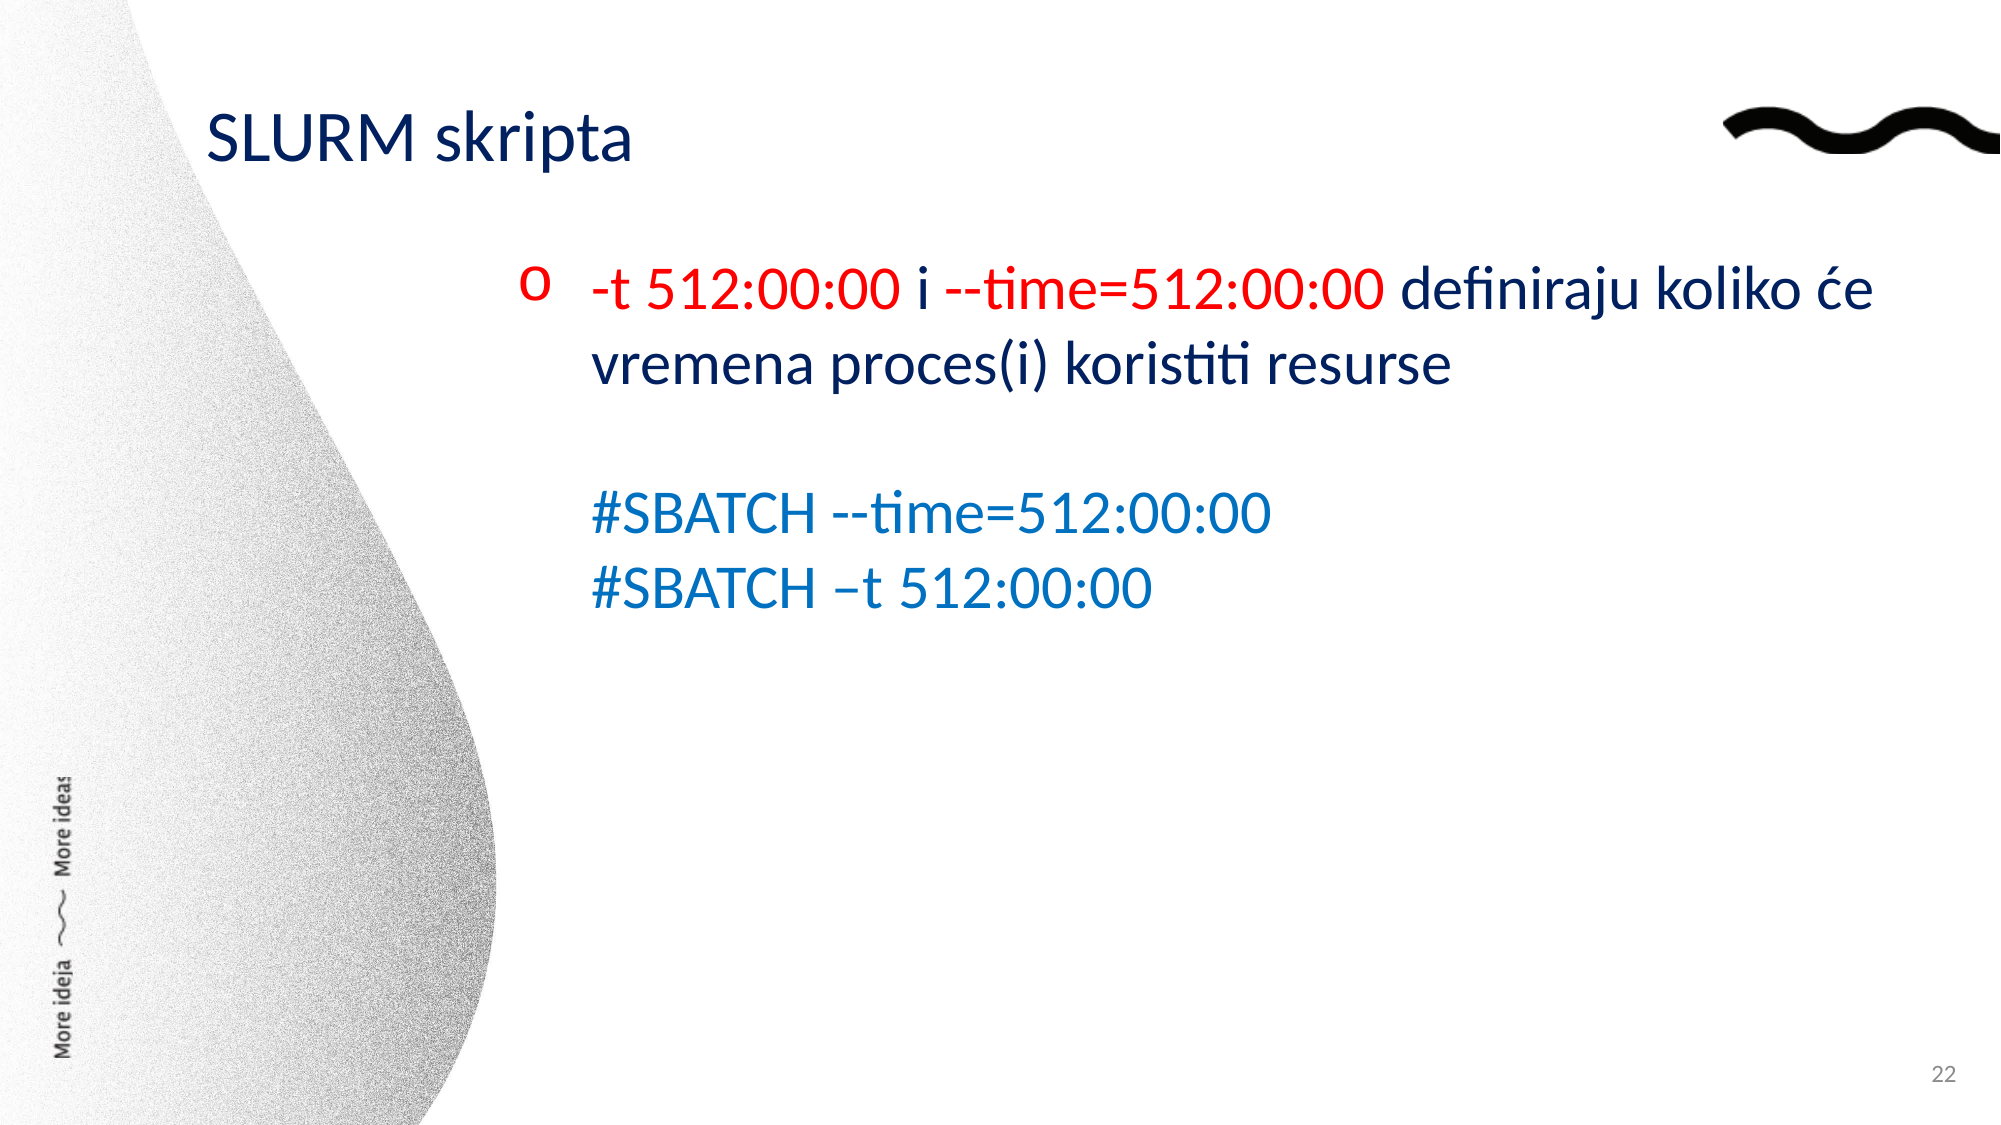

SLURM skripta
-t 512:00:00 i --time=512:00:00 definiraju koliko će vremena proces(i) koristiti resurse

#SBATCH --time=512:00:00
#SBATCH –t 512:00:00

22